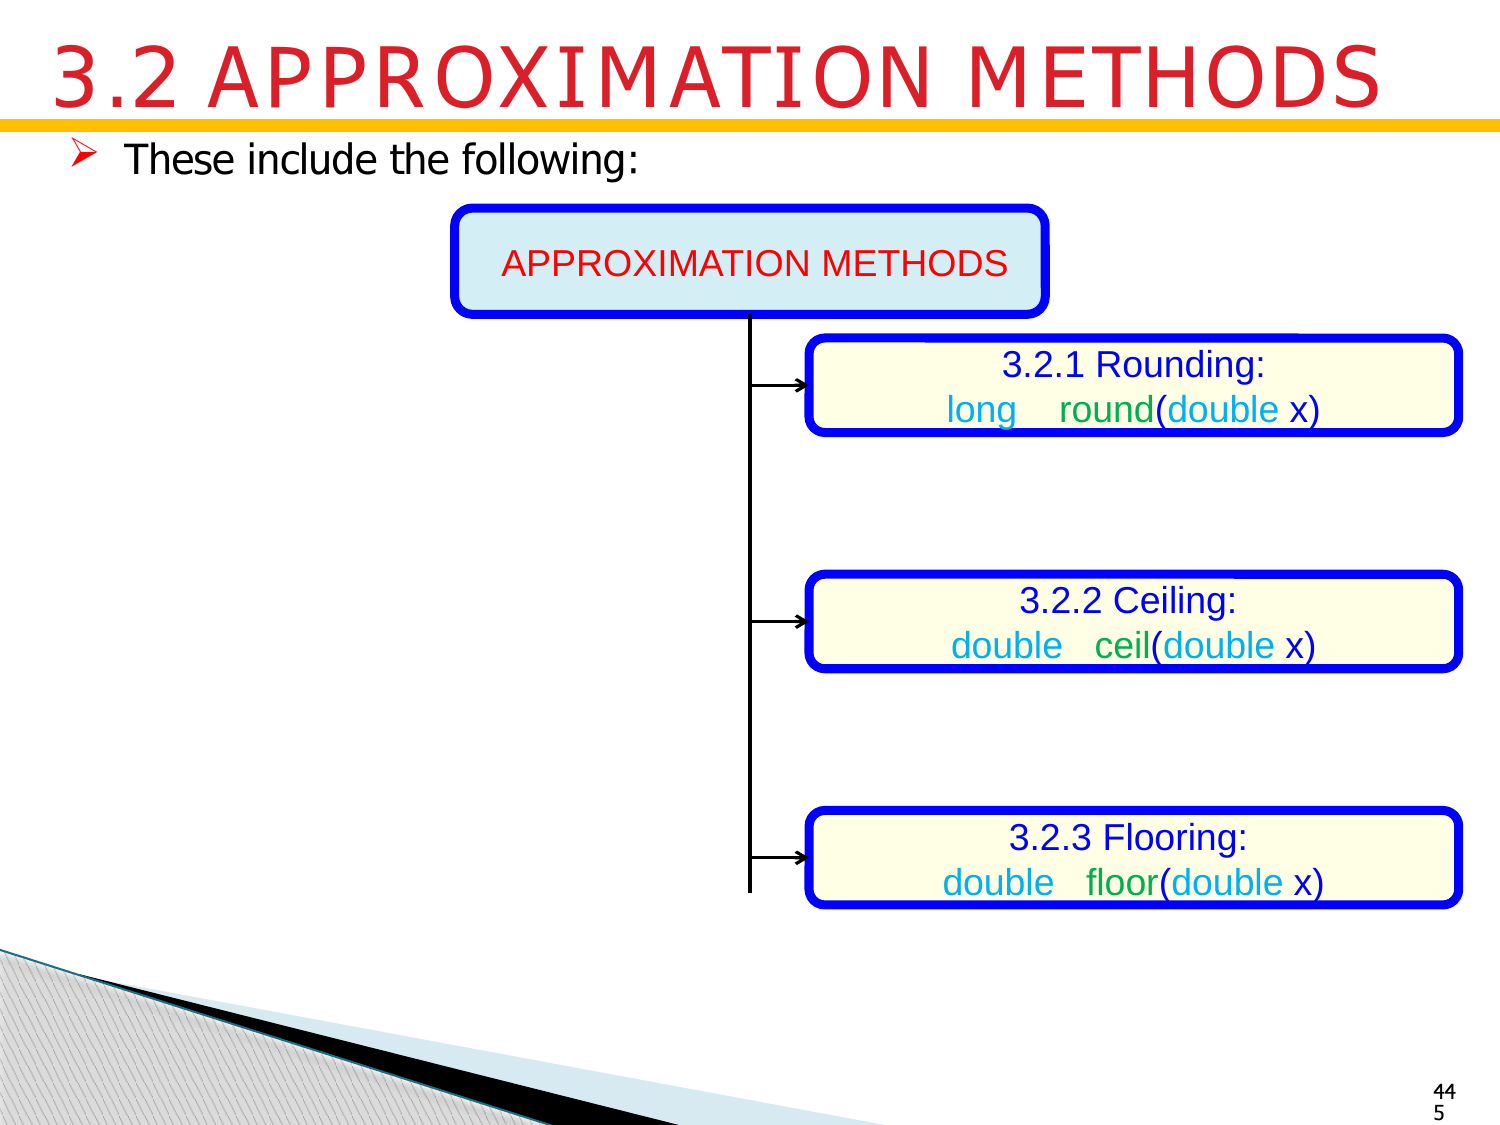

# 3.2 APPROXIMATION METHODS
These include the following:
 APPROXIMATION METHODS
3.2.1 Rounding:
long    round(double x)
3.2.2 Ceiling:
double   ceil(double x)
3.2.3 Flooring:
double   floor(double x)
445